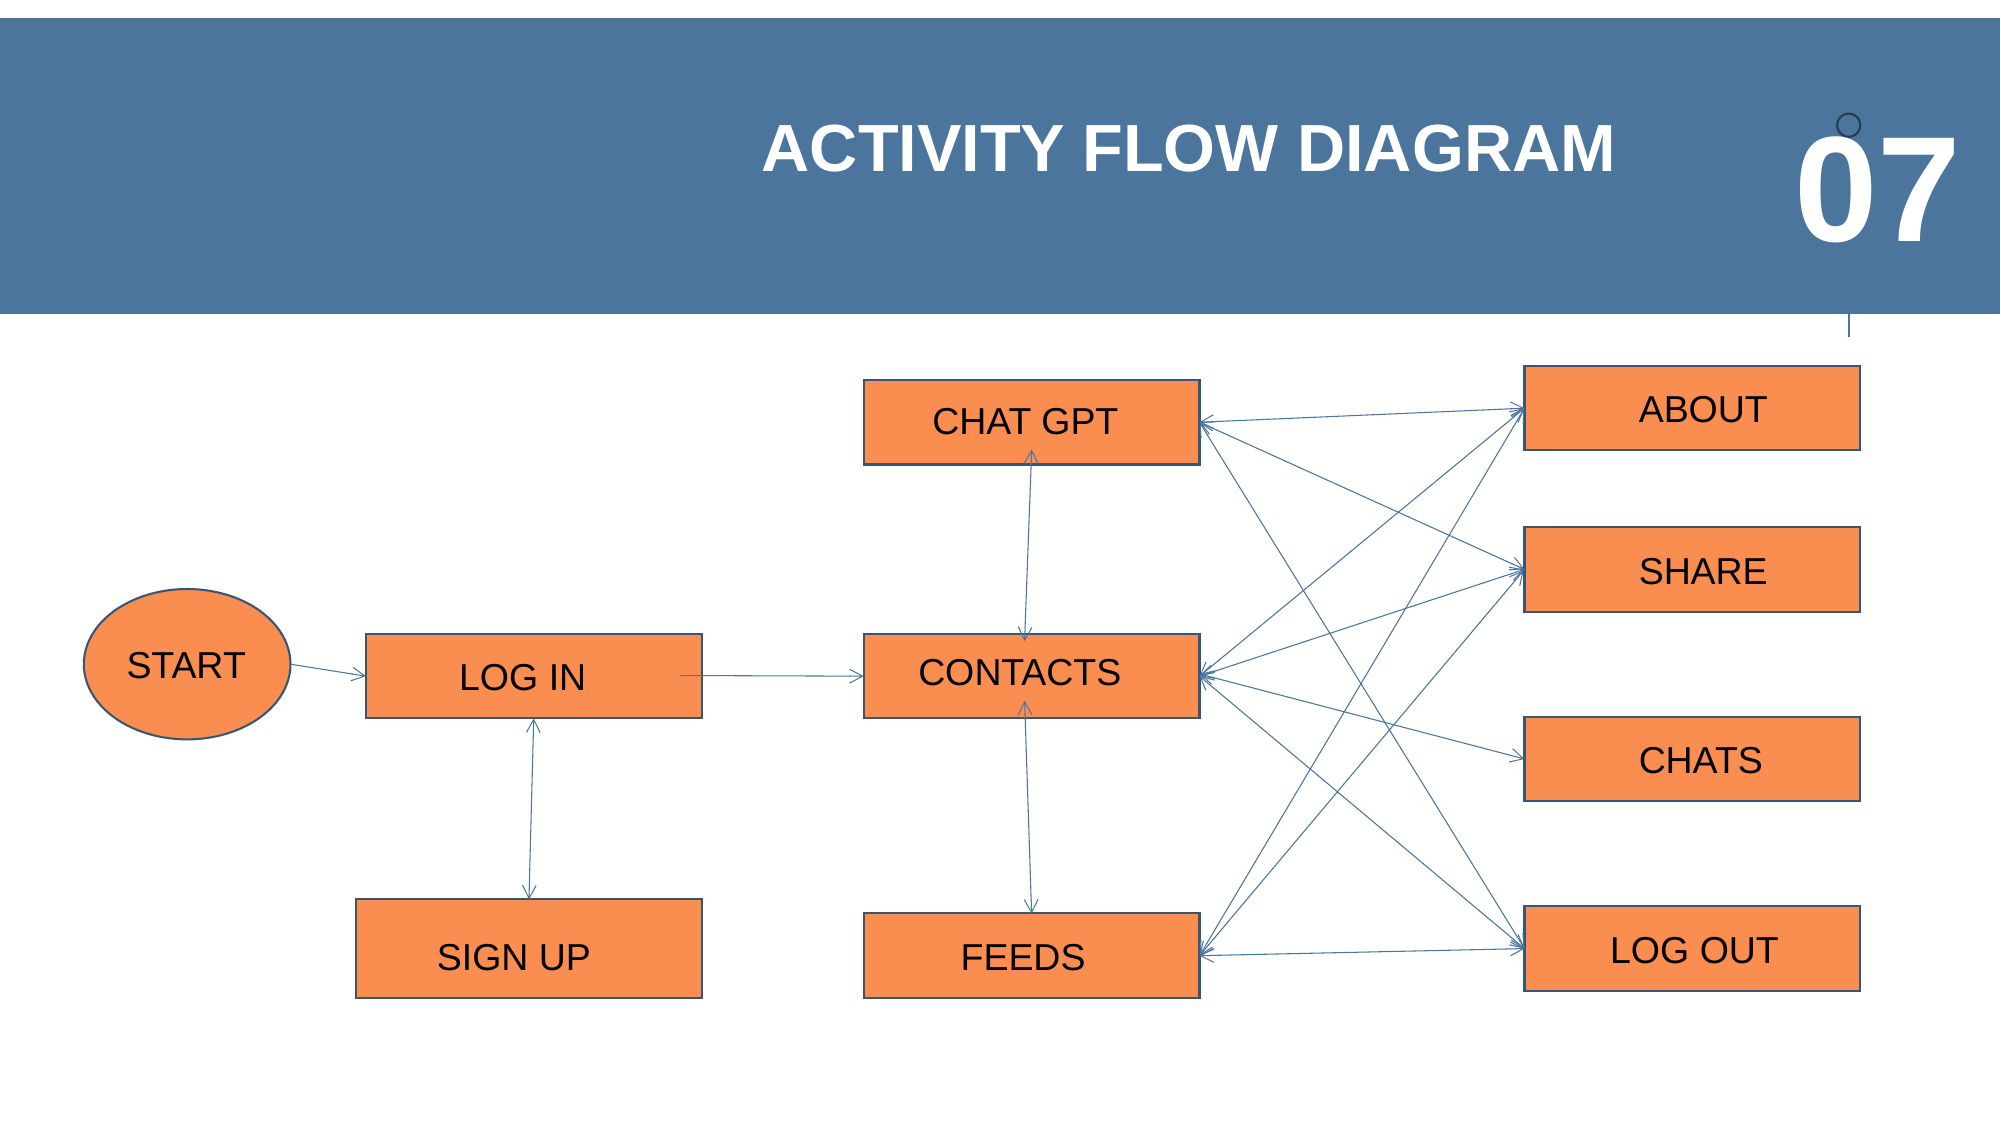

07
ACTIVITY FLOW DIAGRAM

ABOUT

CHAT GPT

SHARE

START

CONTACTS
LOG IN

CHATS

LOG OUT
SIGN UP
FEEDS